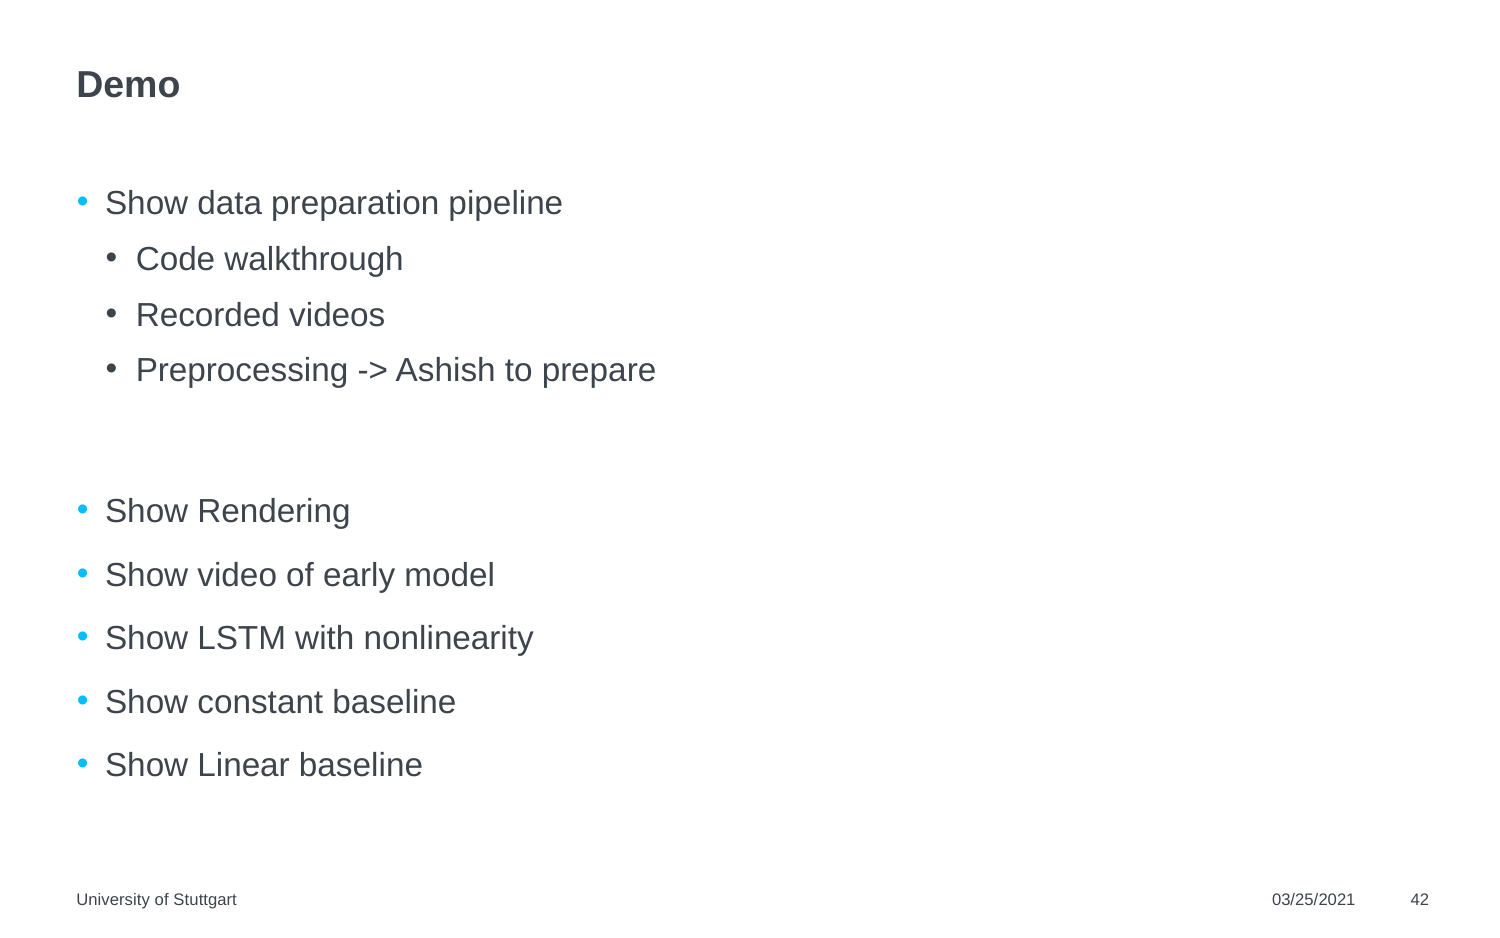

# Demo

Show data preparation pipeline
Code walkthrough
Recorded videos
Preprocessing -> Ashish to prepare

Show Rendering
Show video of early model
Show LSTM with nonlinearity
Show constant baseline
Show Linear baseline

University of Stuttgart
03/25/2021
42